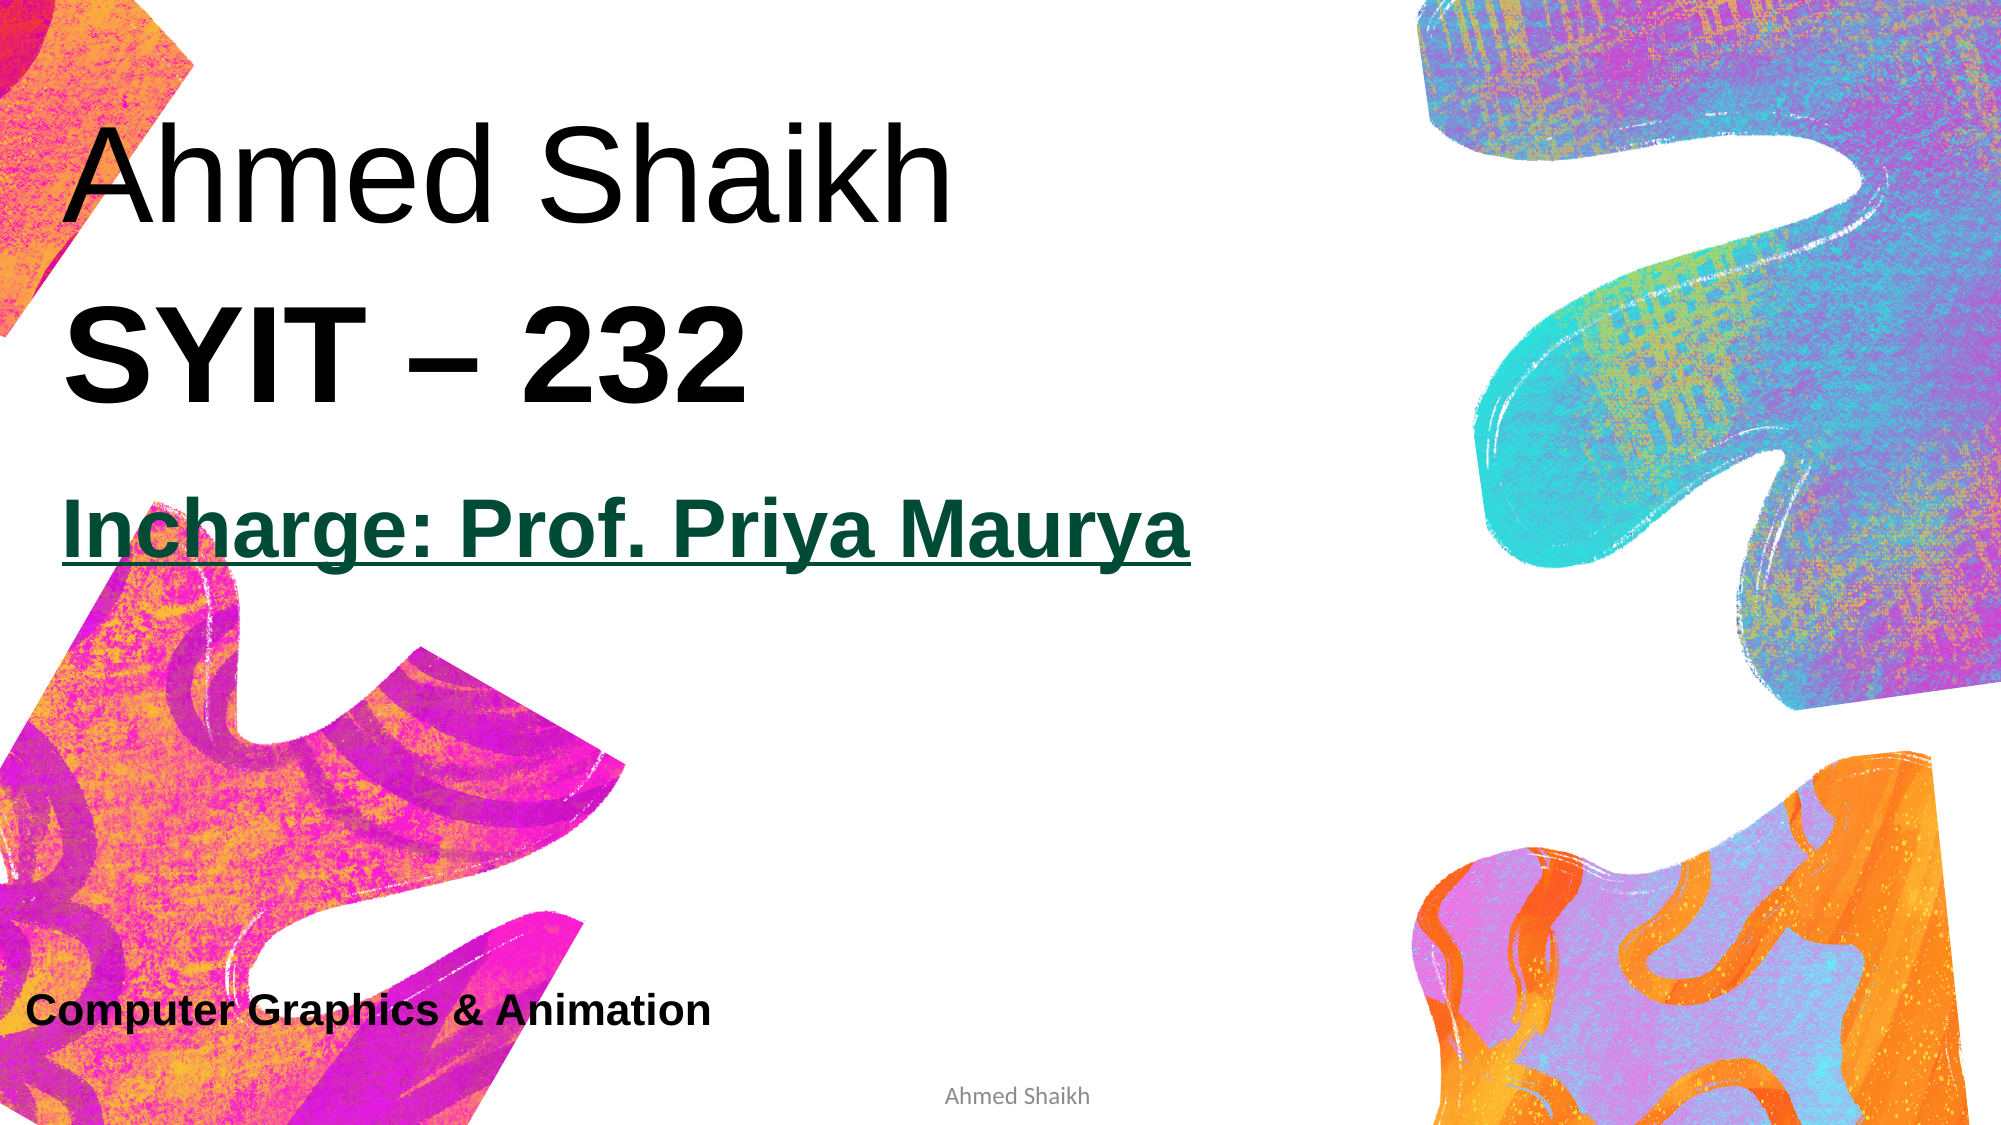

Ahmed Shaikh
SYIT – 232

Incharge: Prof. Priya Maurya

Computer Graphics & Animation

Ahmed Shaikh